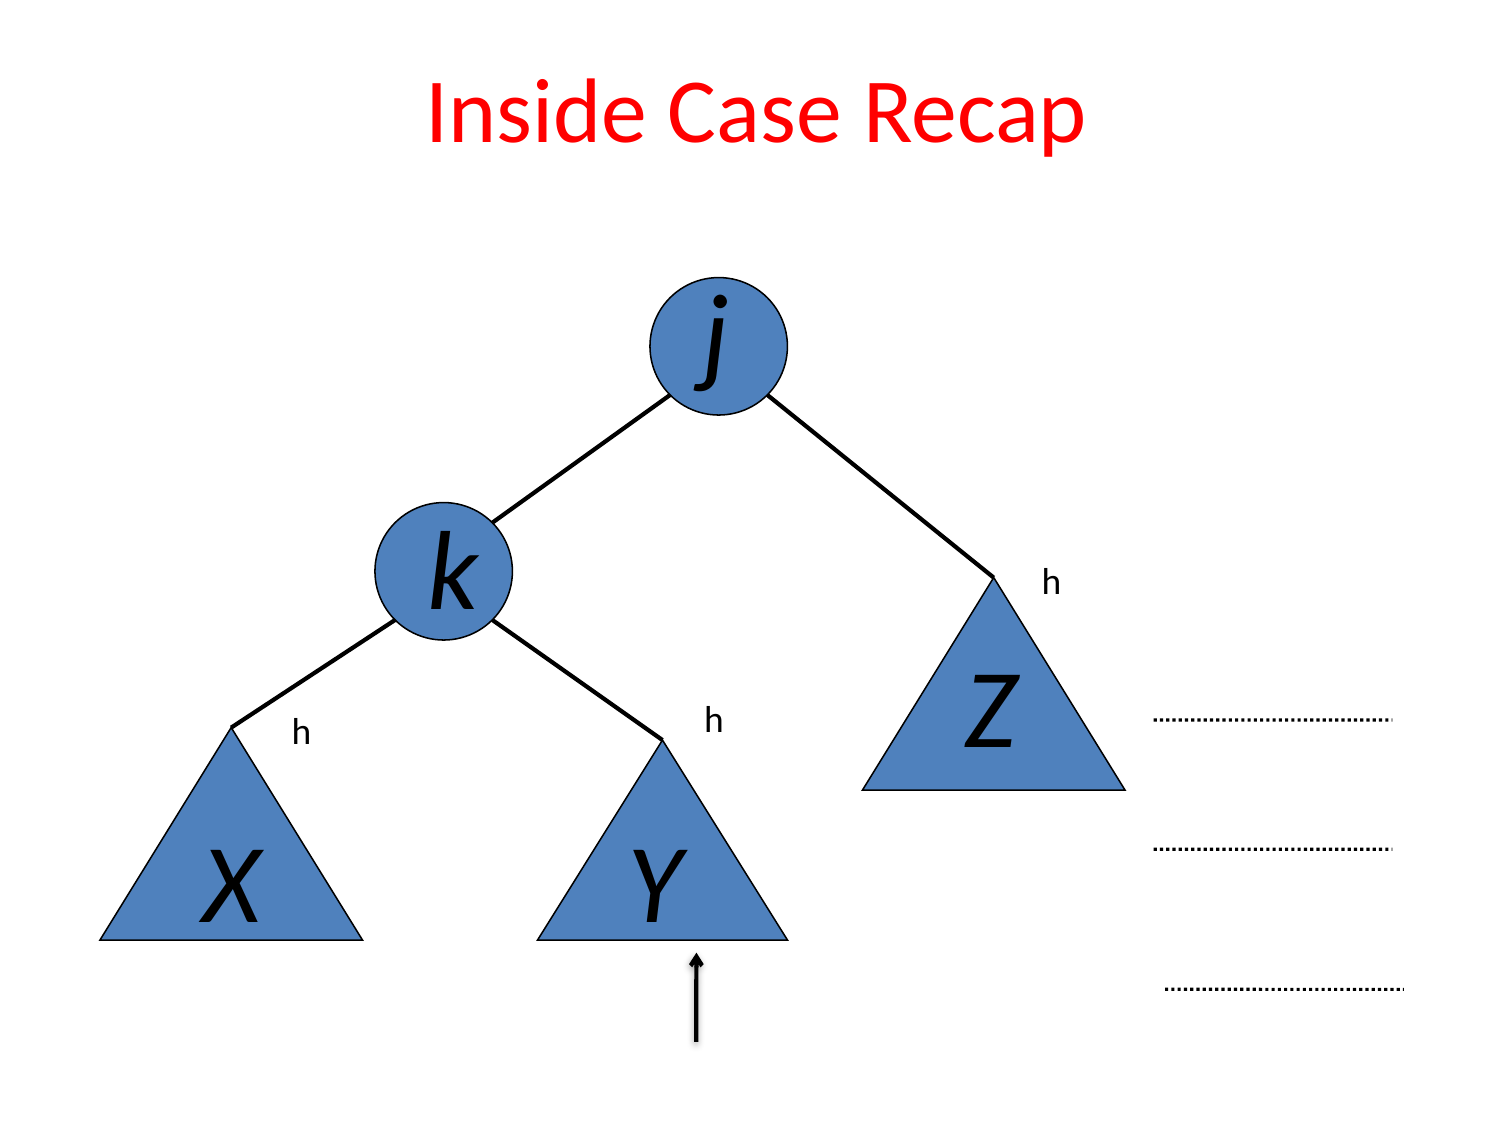

Inside Case Recap
j

k

h

Z
h
h

X
Y